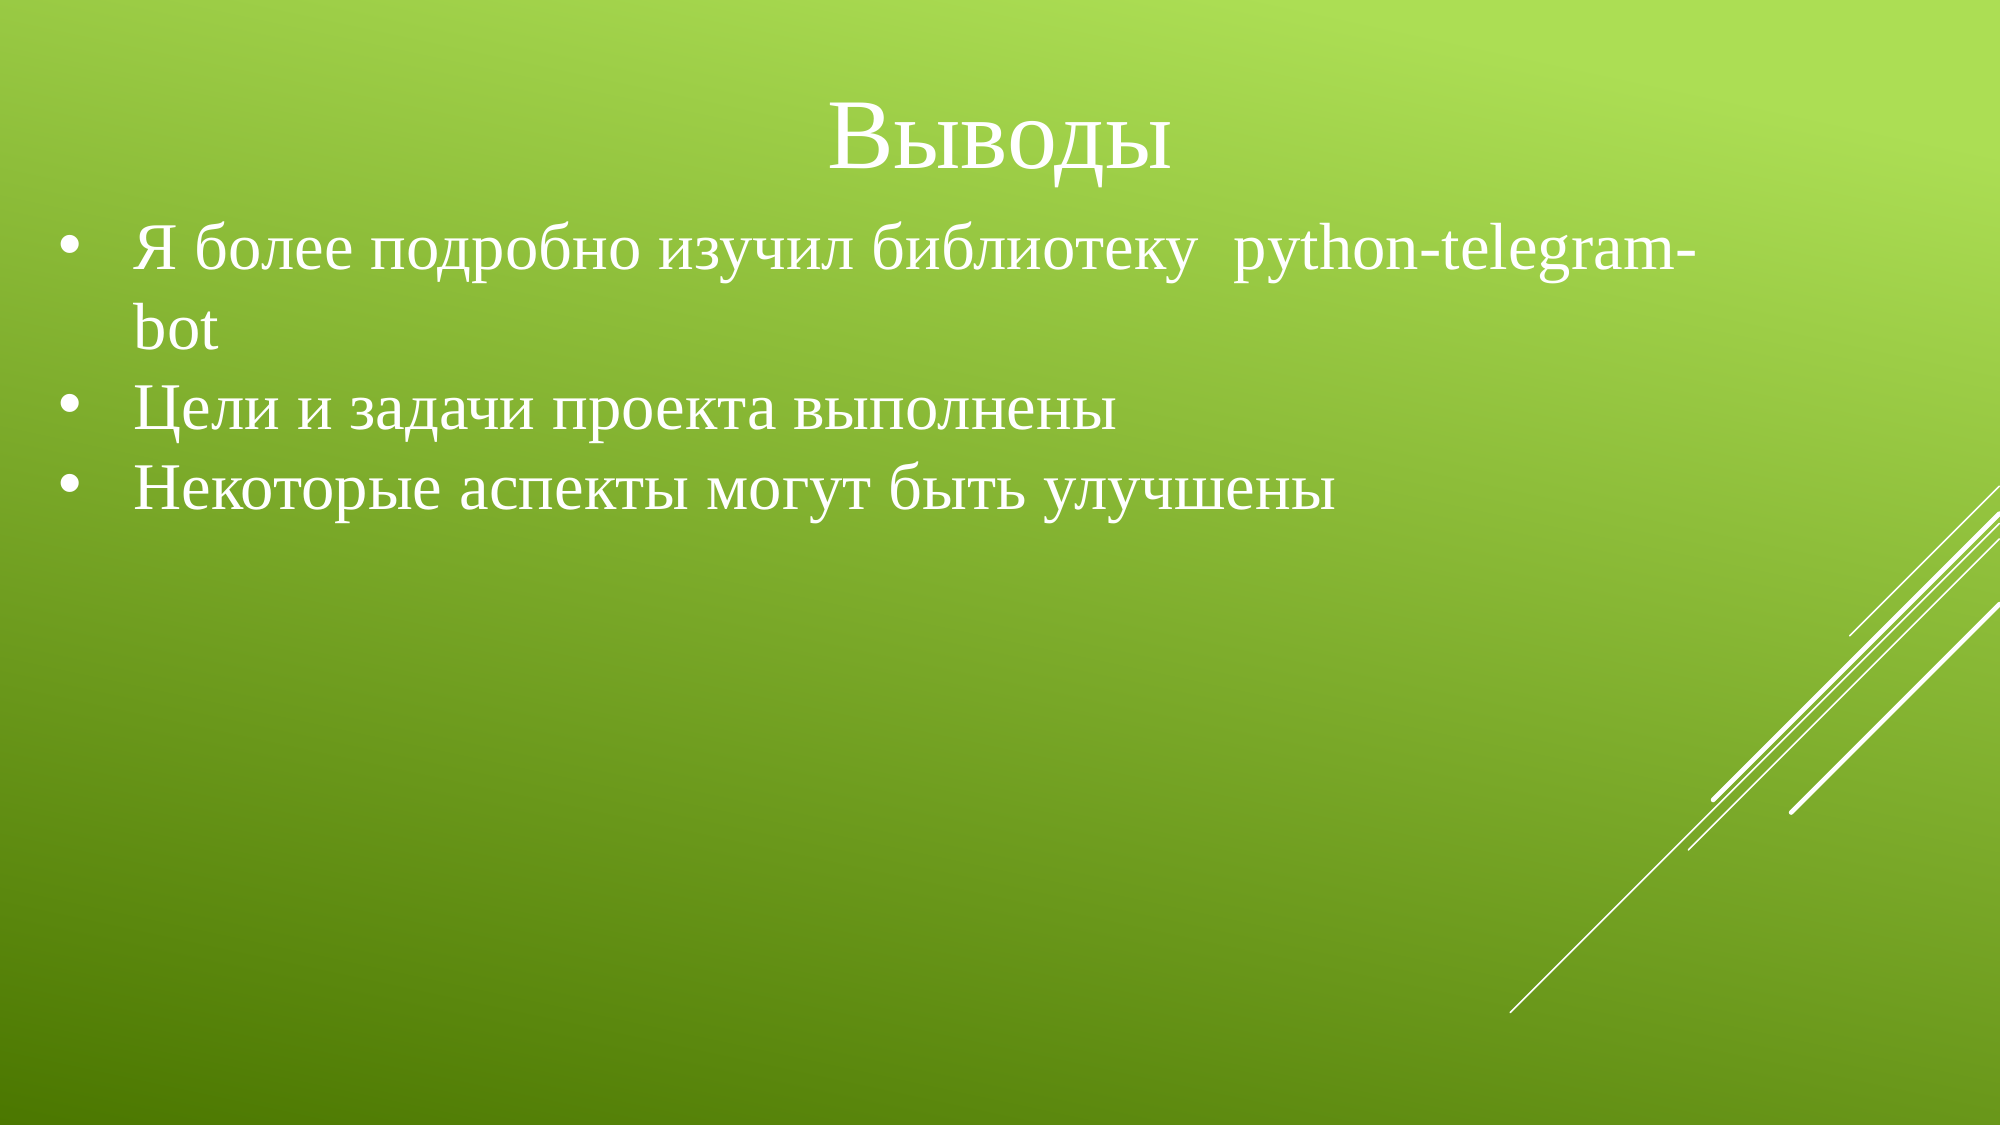

Выводы
Я более подробно изучил библиотеку  python-telegram-bot
Цели и задачи проекта выполнены
Некоторые аспекты могут быть улучшены